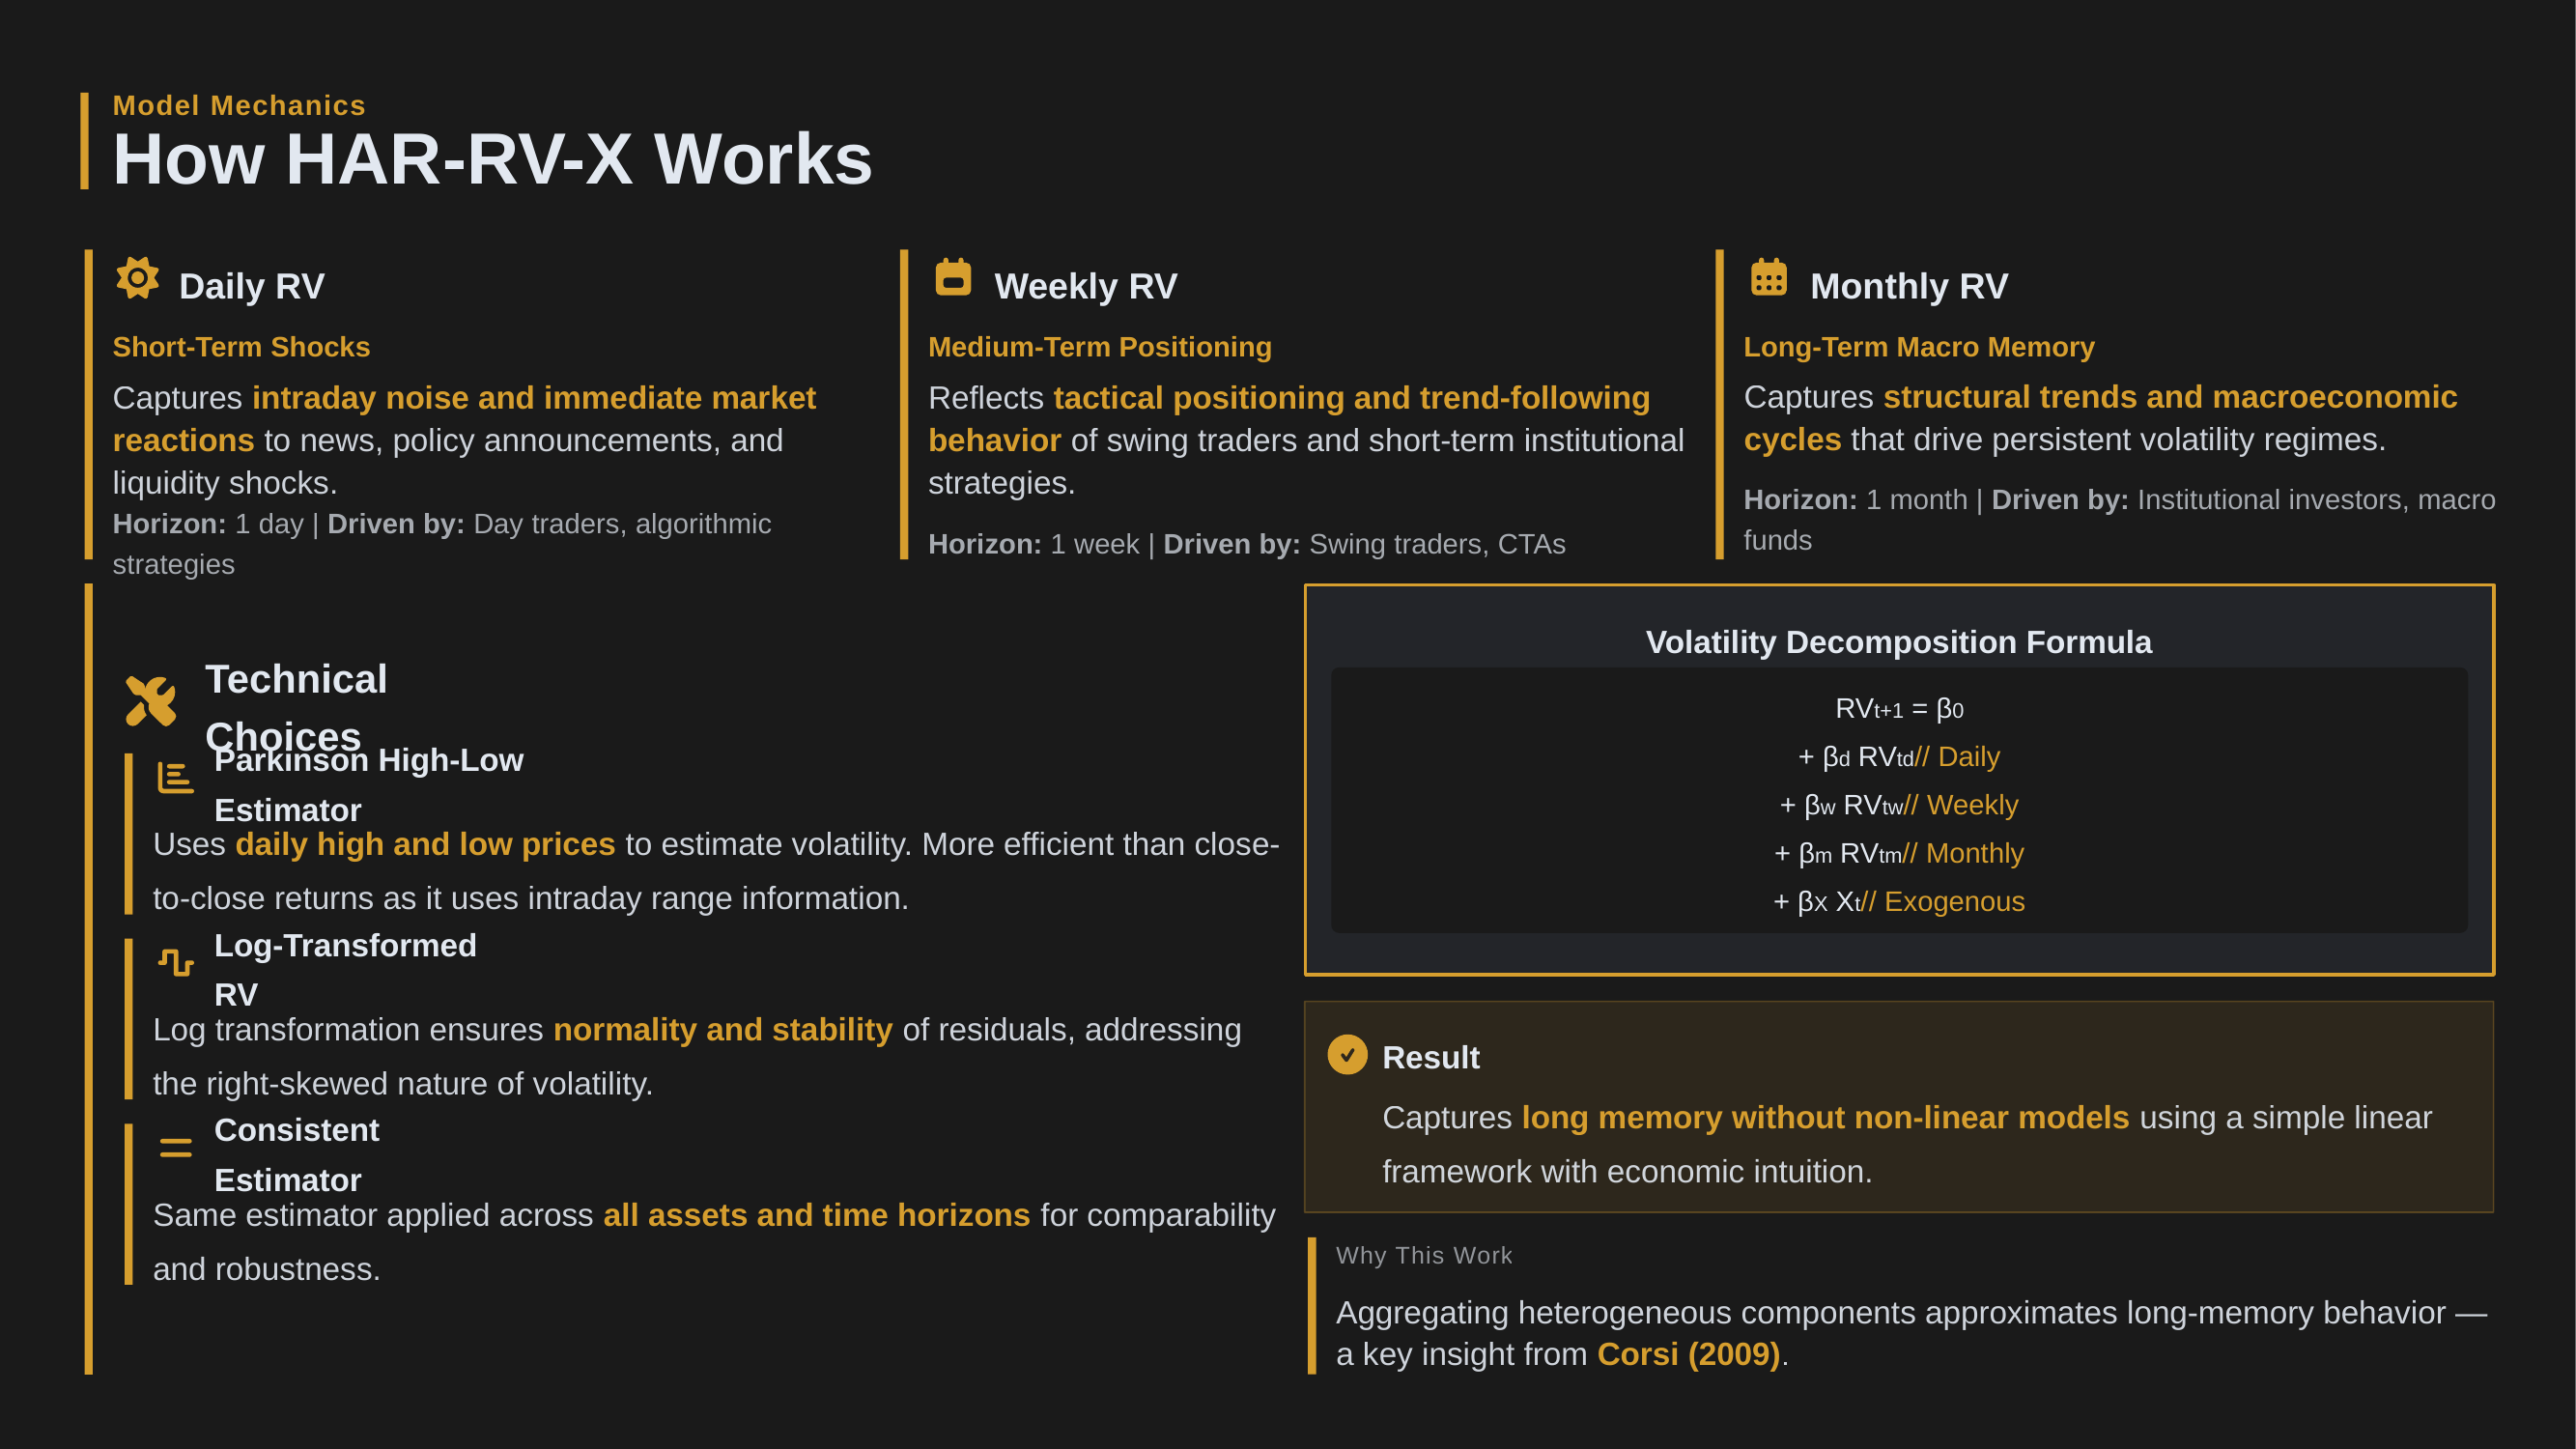

Model Mechanics

How HAR-RV-X Works

Daily RV

Weekly RV

Monthly RV

Short-Term Shocks
Medium-Term Positioning
Long-Term Macro Memory
Captures intraday noise and immediate market reactions to news, policy announcements, and liquidity shocks.
Reflects tactical positioning and trend-following behavior of swing traders and short-term institutional strategies.
Captures structural trends and macroeconomic cycles that drive persistent volatility regimes.
Horizon: 1 month | Driven by: Institutional investors, macro funds
Horizon: 1 day | Driven by: Day traders, algorithmic strategies
Horizon: 1 week | Driven by: Swing traders, CTAs

Volatility Decomposition Formula

Technical Choices

RVt+1 = β0
+ βd RVtd// Daily

Parkinson High-Low Estimator

+ βw RVtw// Weekly
Uses daily high and low prices to estimate volatility. More efficient than close-to-close returns as it uses intraday range information.
+ βm RVtm// Monthly
+ βX Xt// Exogenous

Log-Transformed RV

Log transformation ensures normality and stability of residuals, addressing the right-skewed nature of volatility.

Result

Captures long memory without non-linear models using a simple linear framework with economic intuition.

Consistent Estimator

Same estimator applied across all assets and time horizons for comparability and robustness.

Why This Works
Aggregating heterogeneous components approximates long-memory behavior — a key insight from Corsi (2009).